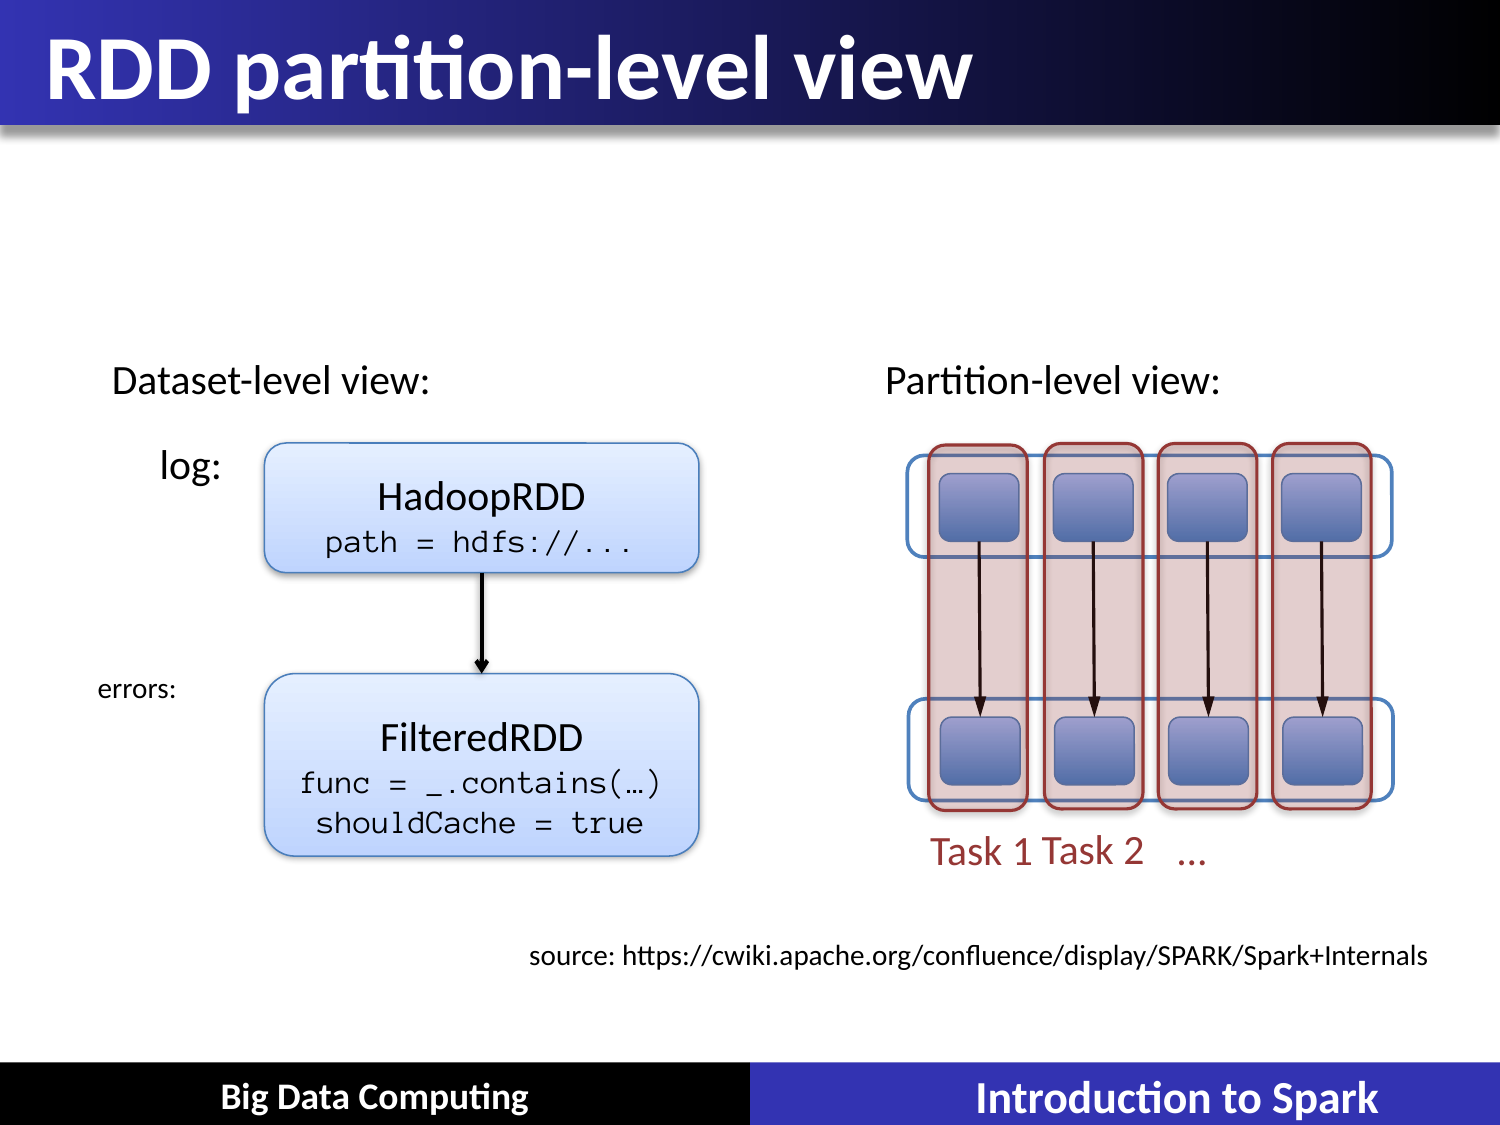

# RDD partition-level view
Dataset-level view:
Partition-level view:
log:
HadoopRDD
path = hdfs://...

errors:
FilteredRDD
func = _.contains(…)
shouldCache = true
Task 2
Task 1
...
source: https://cwiki.apache.org/confluence/display/SPARK/Spark+Internals
Introduction to Spark
Big Data Computing